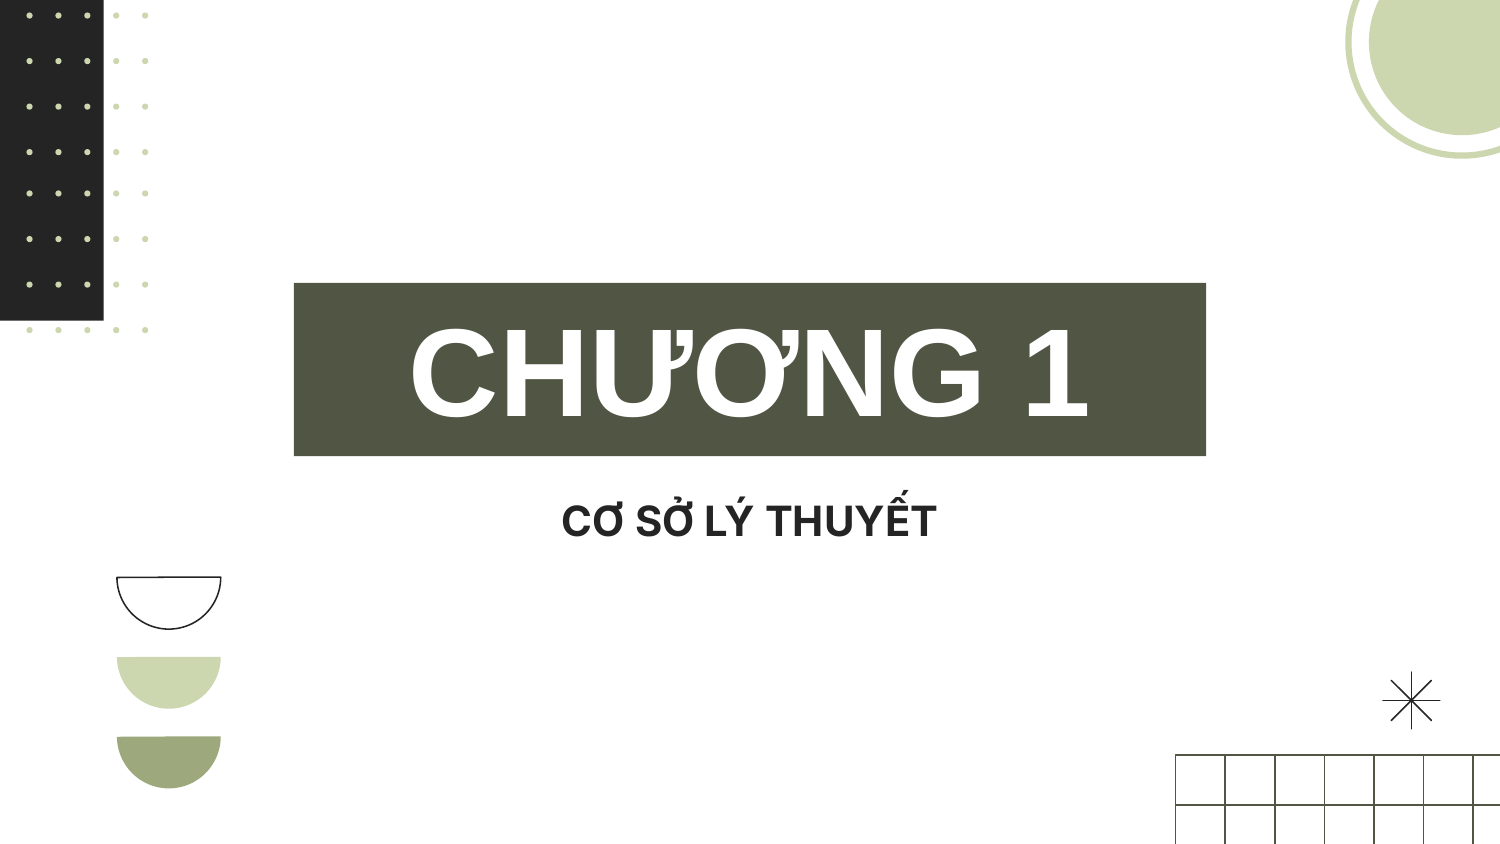

# CHƯƠNG 1
CƠ SỞ LÝ THUYẾT